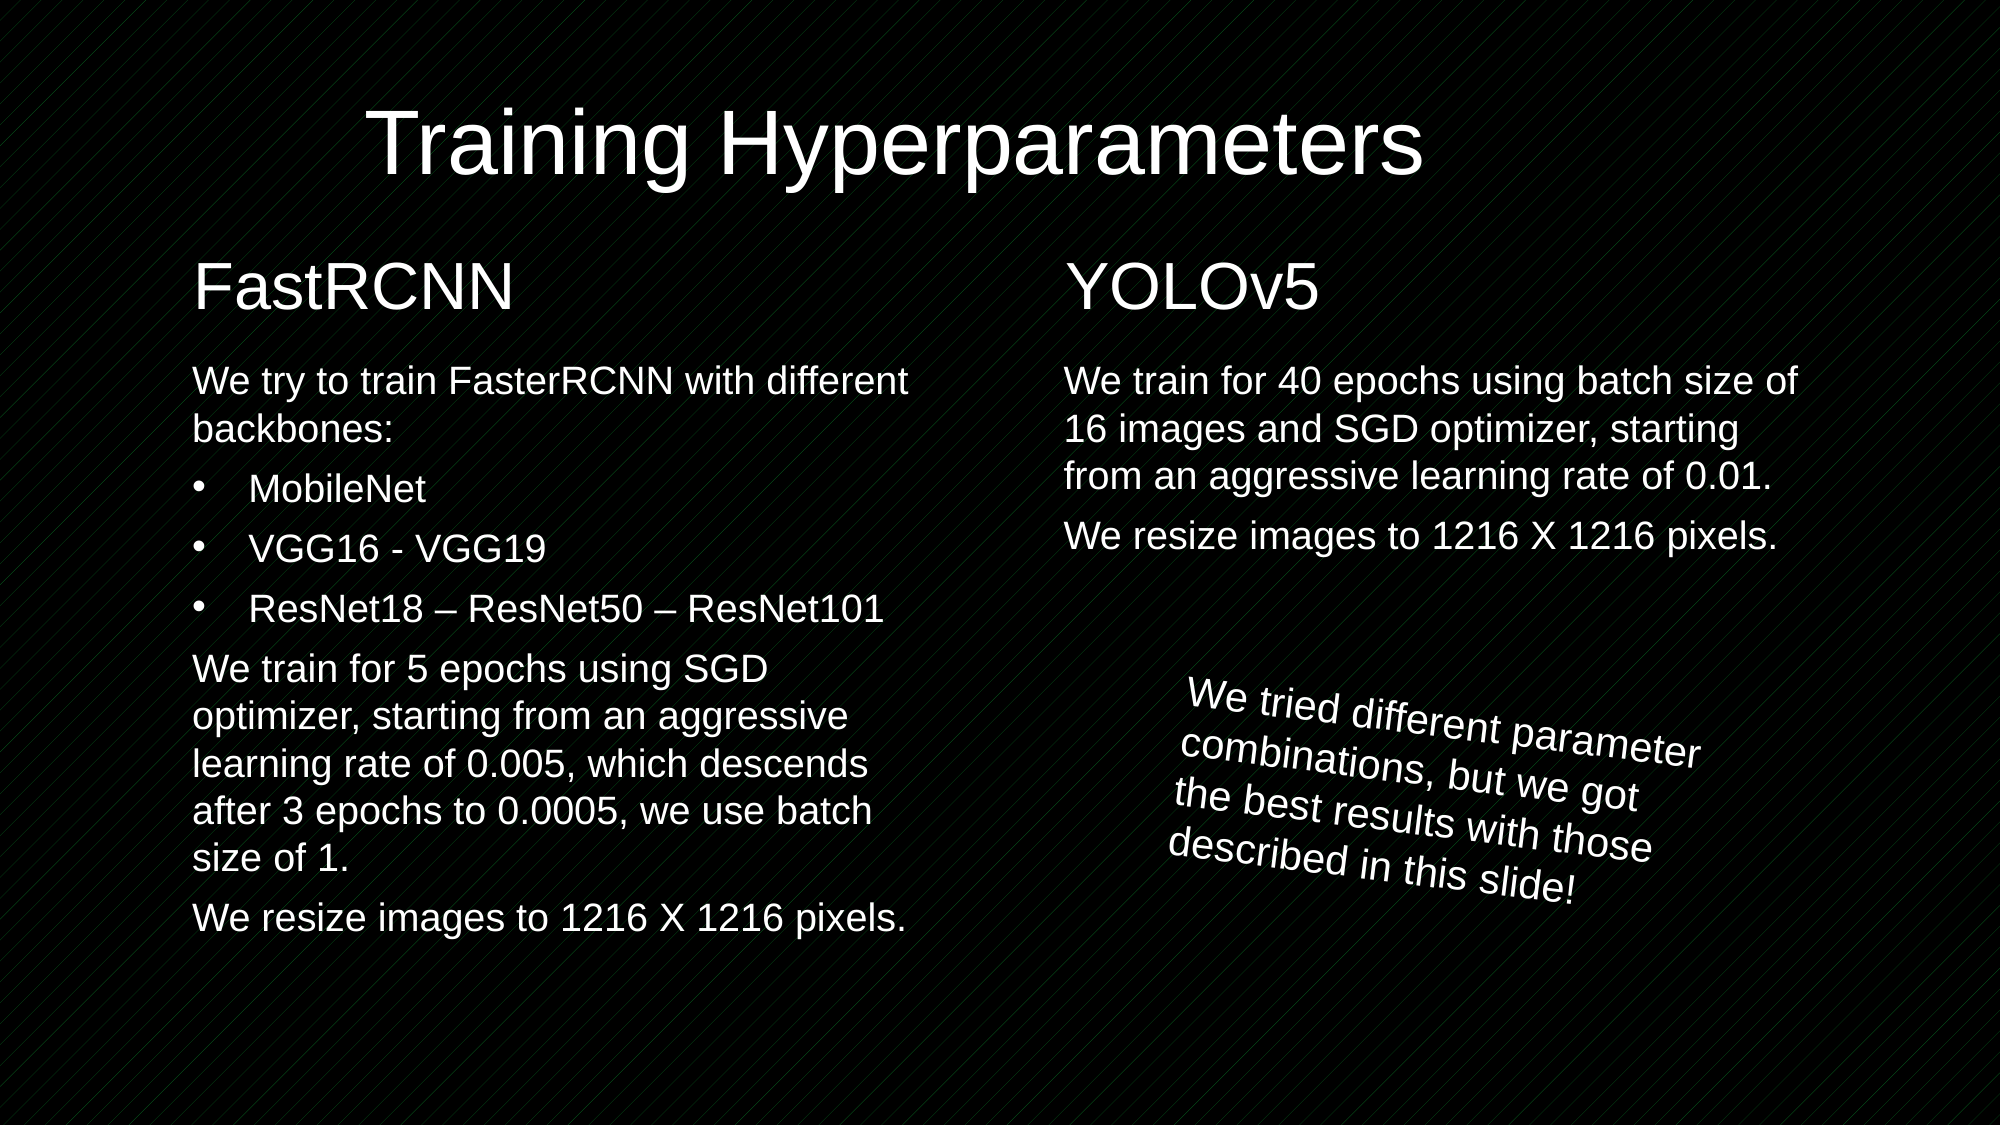

Training Hyperparameters
# FastRCNN
YOLOv5
We try to train FasterRCNN with different backbones:
MobileNet
VGG16 - VGG19
ResNet18 – ResNet50 – ResNet101
We train for 5 epochs using SGD optimizer, starting from an aggressive learning rate of 0.005, which descends after 3 epochs to 0.0005, we use batch size of 1.
We resize images to 1216 X 1216 pixels.

We train for 40 epochs using batch size of 16 images and SGD optimizer, starting from an aggressive learning rate of 0.01.
We resize images to 1216 X 1216 pixels.
We tried different parameter combinations, but we got the best results with those described in this slide!